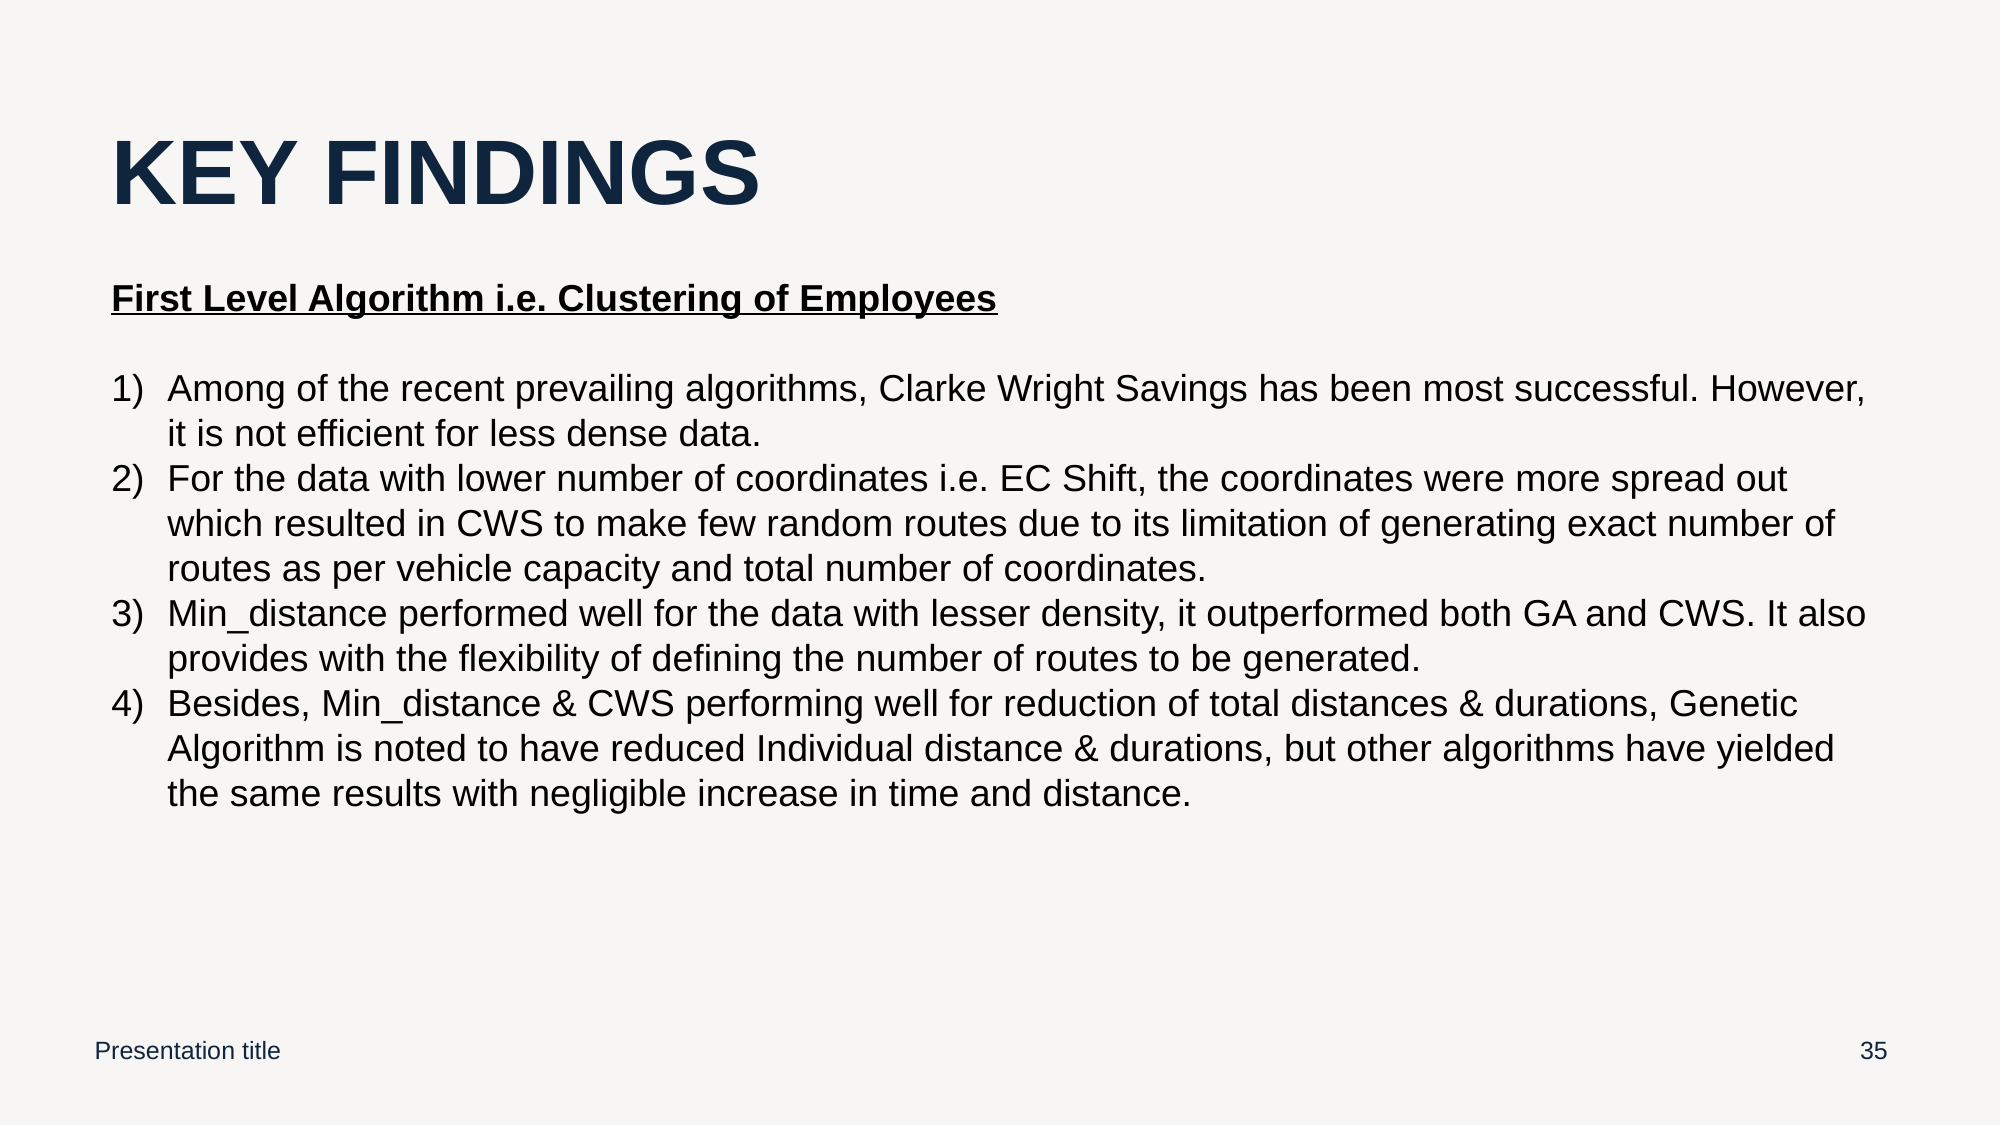

# KEY FINDINGS
First Level Algorithm i.e. Clustering of Employees

Among of the recent prevailing algorithms, Clarke Wright Savings has been most successful. However, it is not efficient for less dense data.
For the data with lower number of coordinates i.e. EC Shift, the coordinates were more spread out which resulted in CWS to make few random routes due to its limitation of generating exact number of routes as per vehicle capacity and total number of coordinates.
Min_distance performed well for the data with lesser density, it outperformed both GA and CWS. It also provides with the flexibility of defining the number of routes to be generated.
Besides, Min_distance & CWS performing well for reduction of total distances & durations, Genetic Algorithm is noted to have reduced Individual distance & durations, but other algorithms have yielded the same results with negligible increase in time and distance.
Presentation title
35